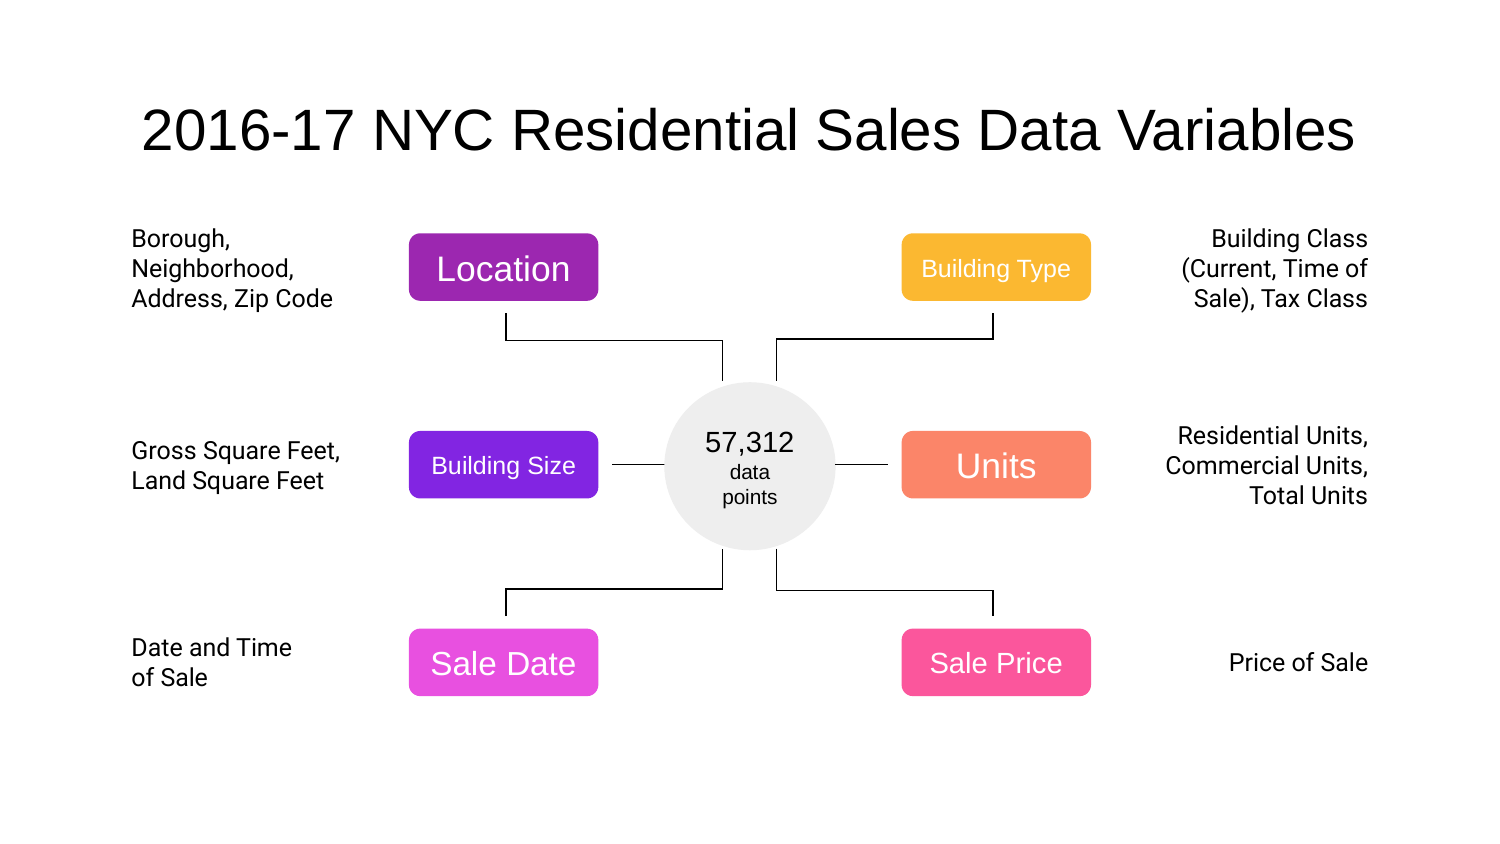

# 2016-17 NYC Residential Sales Data Variables
Borough, Neighborhood, Address, Zip Code
Location

Building Class (Current, Time of Sale), Tax Class
Building Type

57,312
data points
Gross Square Feet, Land Square Feet
Building Size
Residential Units, Commercial Units, Total Units
Units

Date and Time
of Sale
Sale Date

Price of Sale
Sale Price